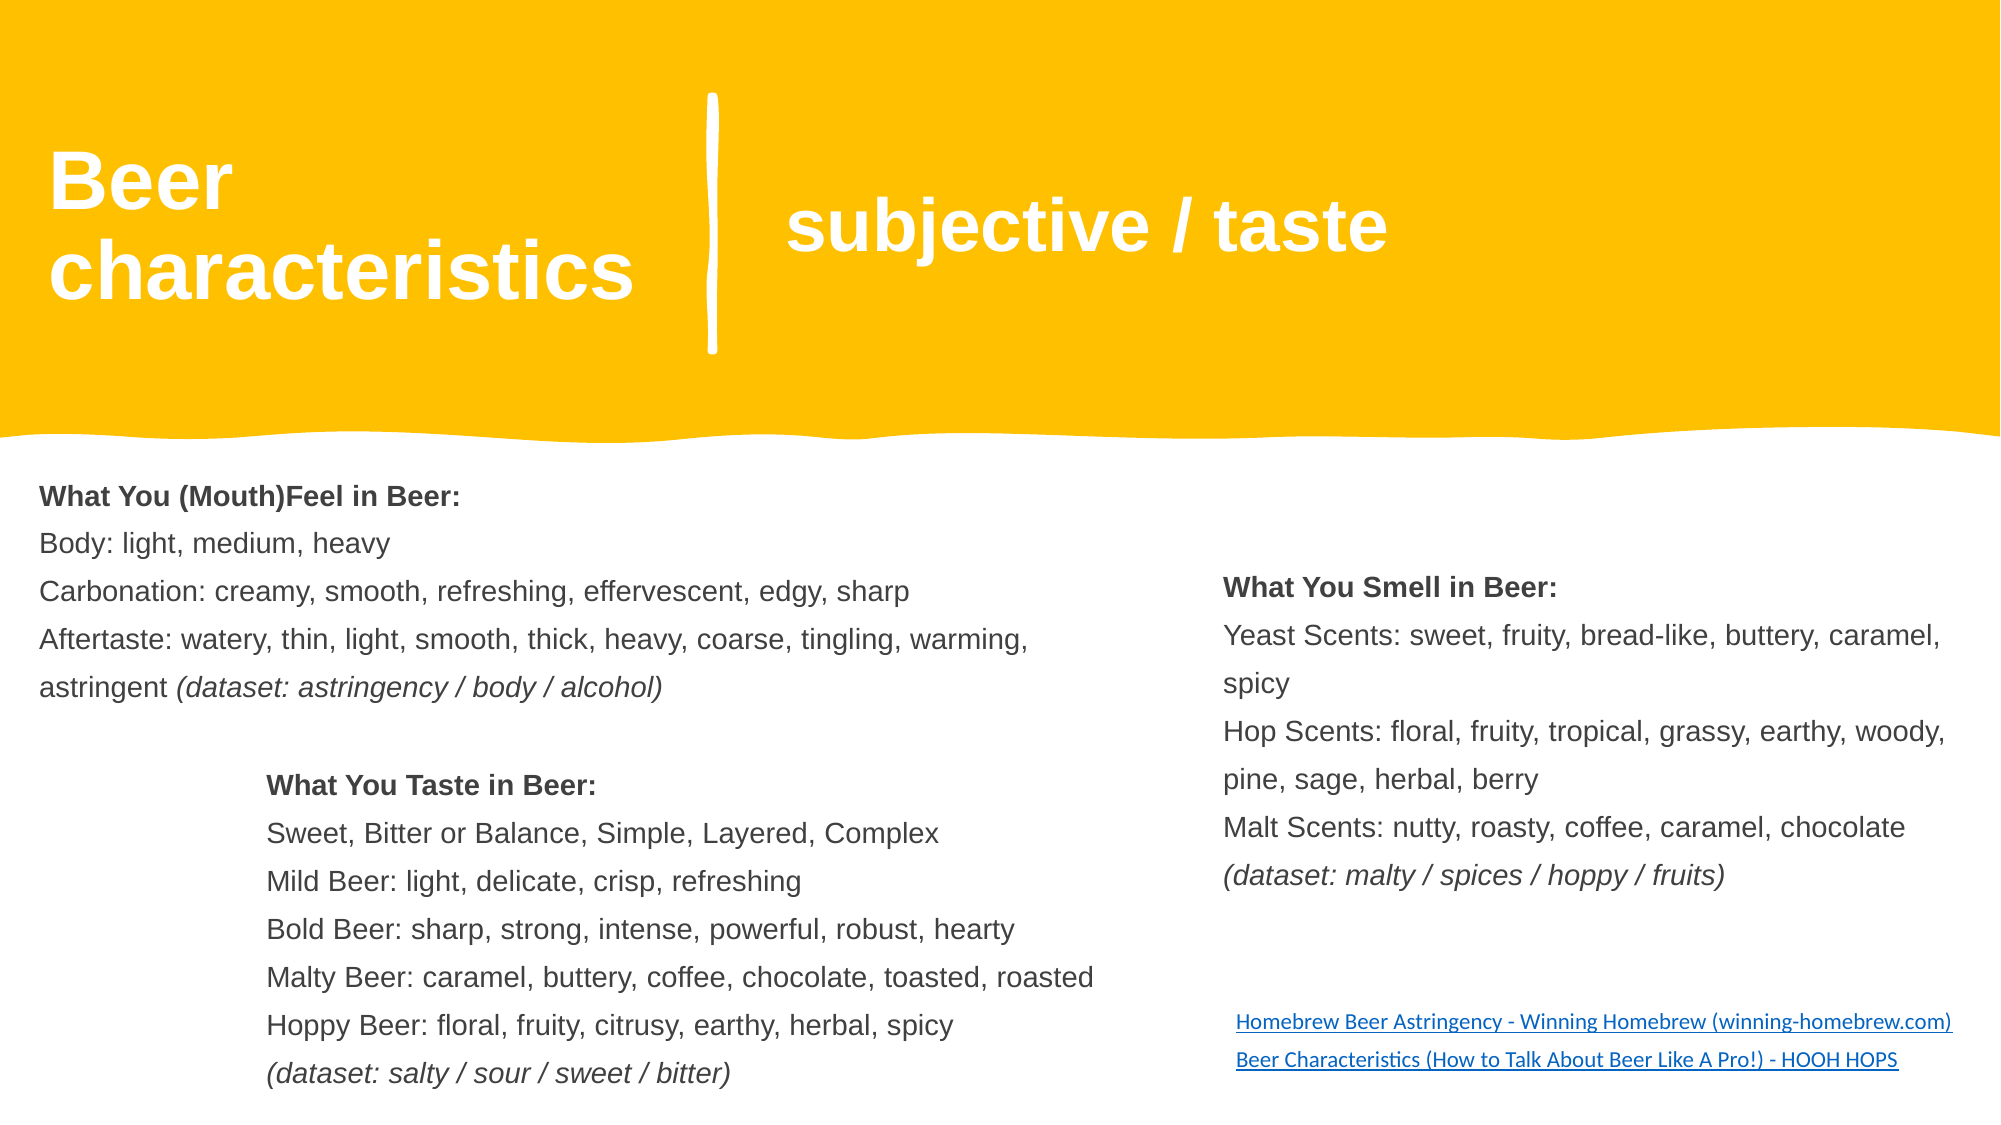

Beer characteristics
subjective / taste

What You (Mouth)Feel in Beer:
Body: light, medium, heavy
Carbonation: creamy, smooth, refreshing, effervescent, edgy, sharp
Aftertaste: watery, thin, light, smooth, thick, heavy, coarse, tingling, warming, astringent (dataset: astringency / body / alcohol)
What You Smell in Beer:
Yeast Scents: sweet, fruity, bread-like, buttery, caramel, spicy
Hop Scents: floral, fruity, tropical, grassy, earthy, woody, pine, sage, herbal, berry
Malt Scents: nutty, roasty, coffee, caramel, chocolate
(dataset: malty / spices / hoppy / fruits)
What You Taste in Beer:
Sweet, Bitter or Balance, Simple, Layered, Complex
Mild Beer: light, delicate, crisp, refreshing
Bold Beer: sharp, strong, intense, powerful, robust, hearty
Malty Beer: caramel, buttery, coffee, chocolate, toasted, roasted
Hoppy Beer: floral, fruity, citrusy, earthy, herbal, spicy
(dataset: salty / sour / sweet / bitter)

Homebrew Beer Astringency - Winning Homebrew (winning-homebrew.com)
Beer Characteristics (How to Talk About Beer Like A Pro!) - HOOH HOPS